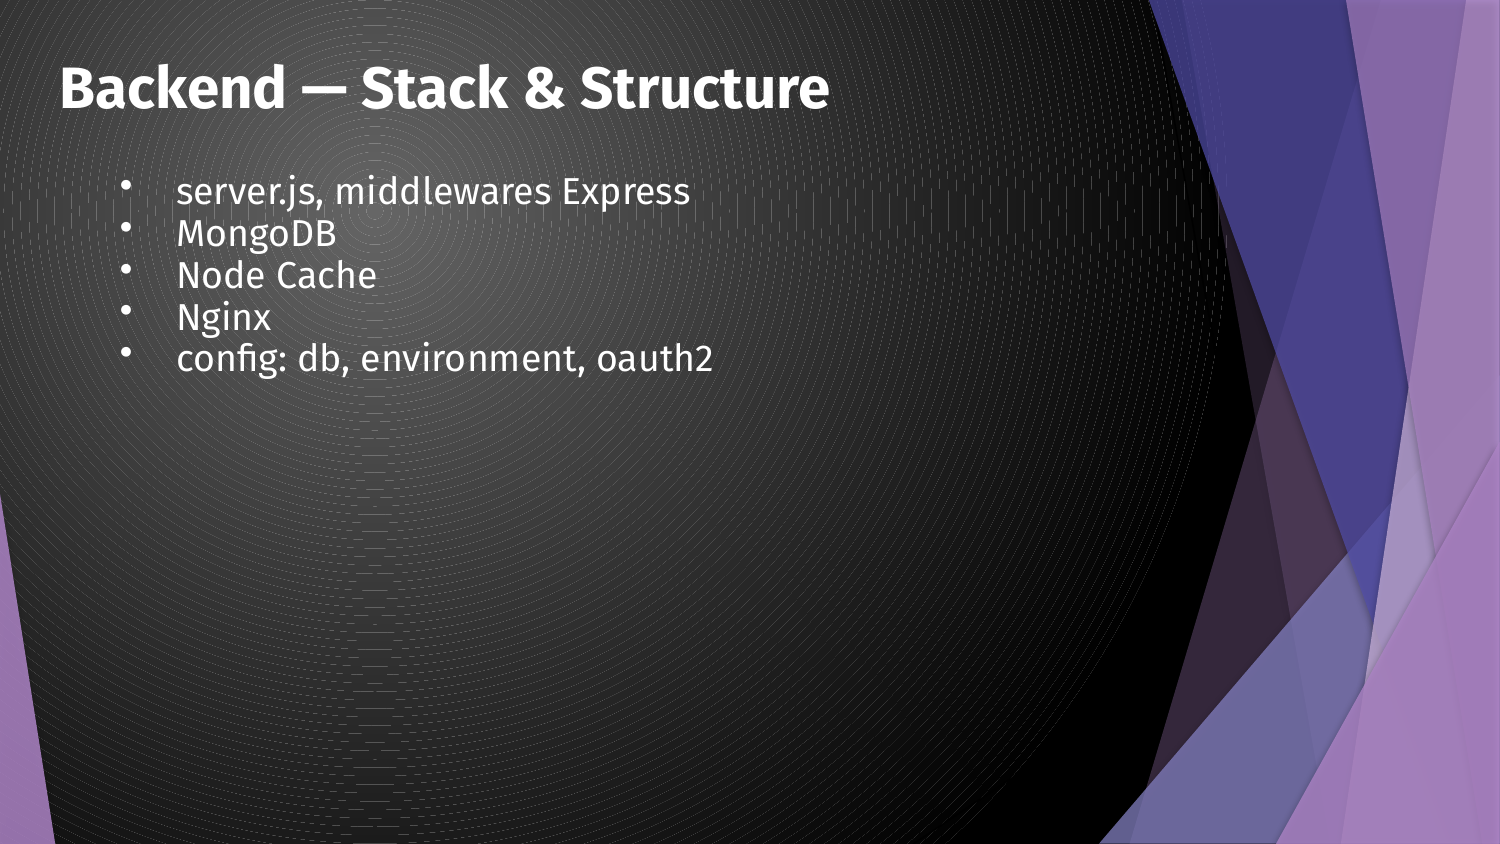

Backend — Stack & Structure
server.js, middlewares Express
MongoDB
Node Cache
Nginx
config: db, environment, oauth2